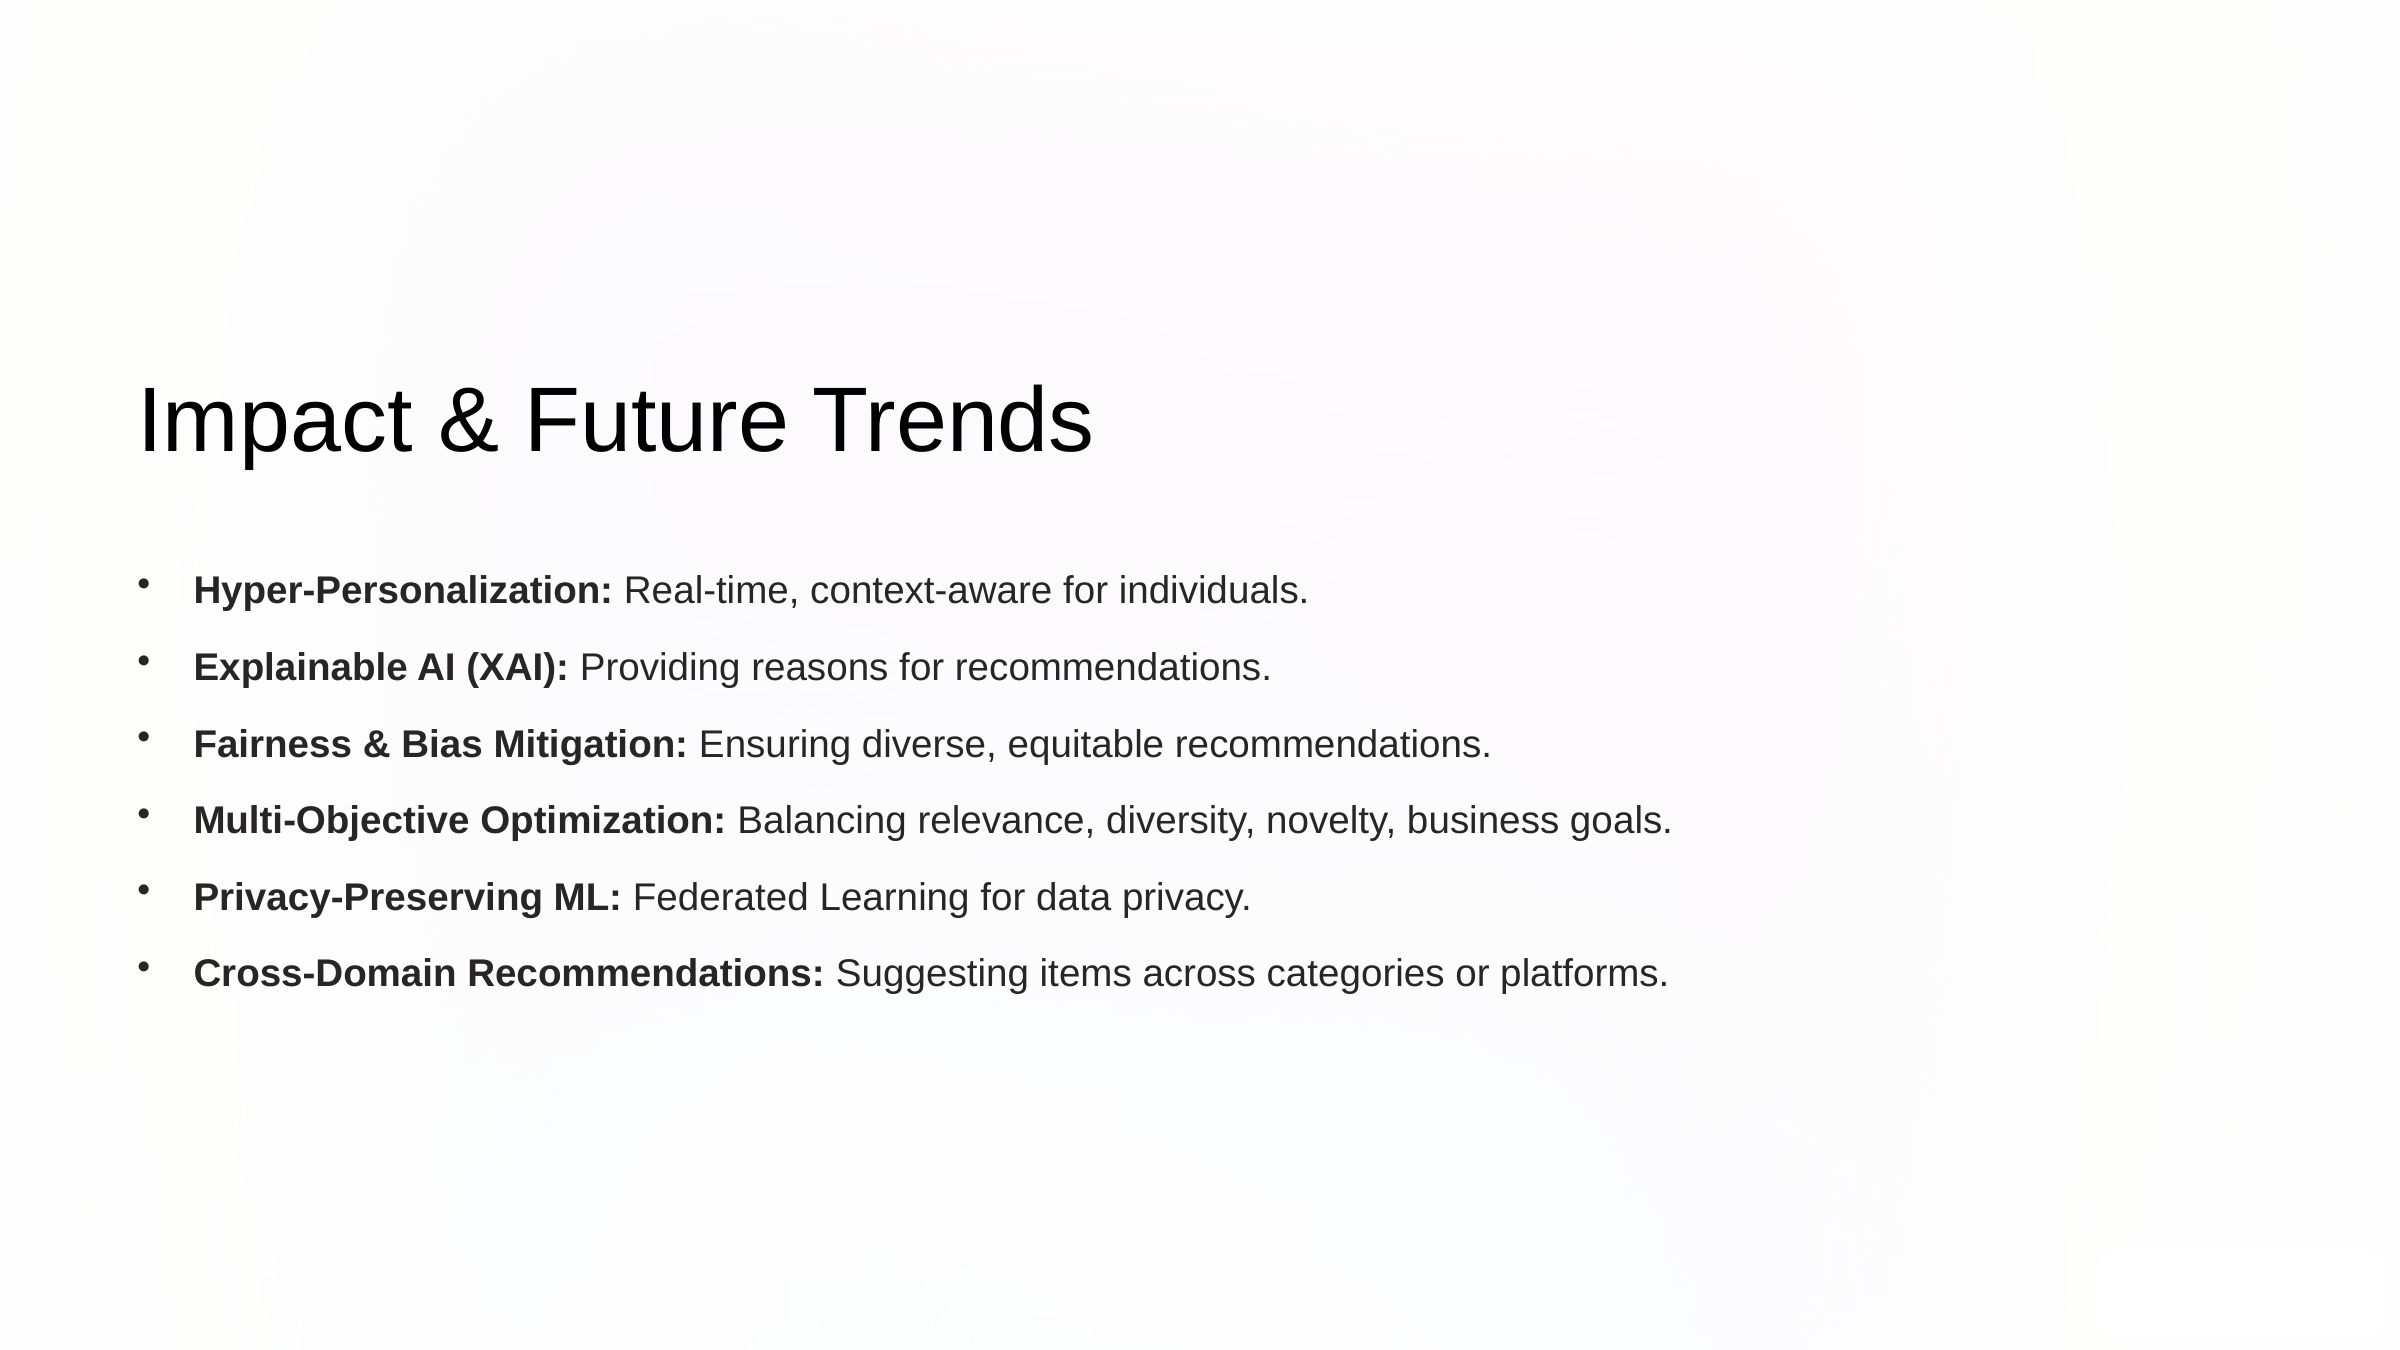

Impact & Future Trends
Hyper-Personalization: Real-time, context-aware for individuals.
Explainable AI (XAI): Providing reasons for recommendations.
Fairness & Bias Mitigation: Ensuring diverse, equitable recommendations.
Multi-Objective Optimization: Balancing relevance, diversity, novelty, business goals.
Privacy-Preserving ML: Federated Learning for data privacy.
Cross-Domain Recommendations: Suggesting items across categories or platforms.